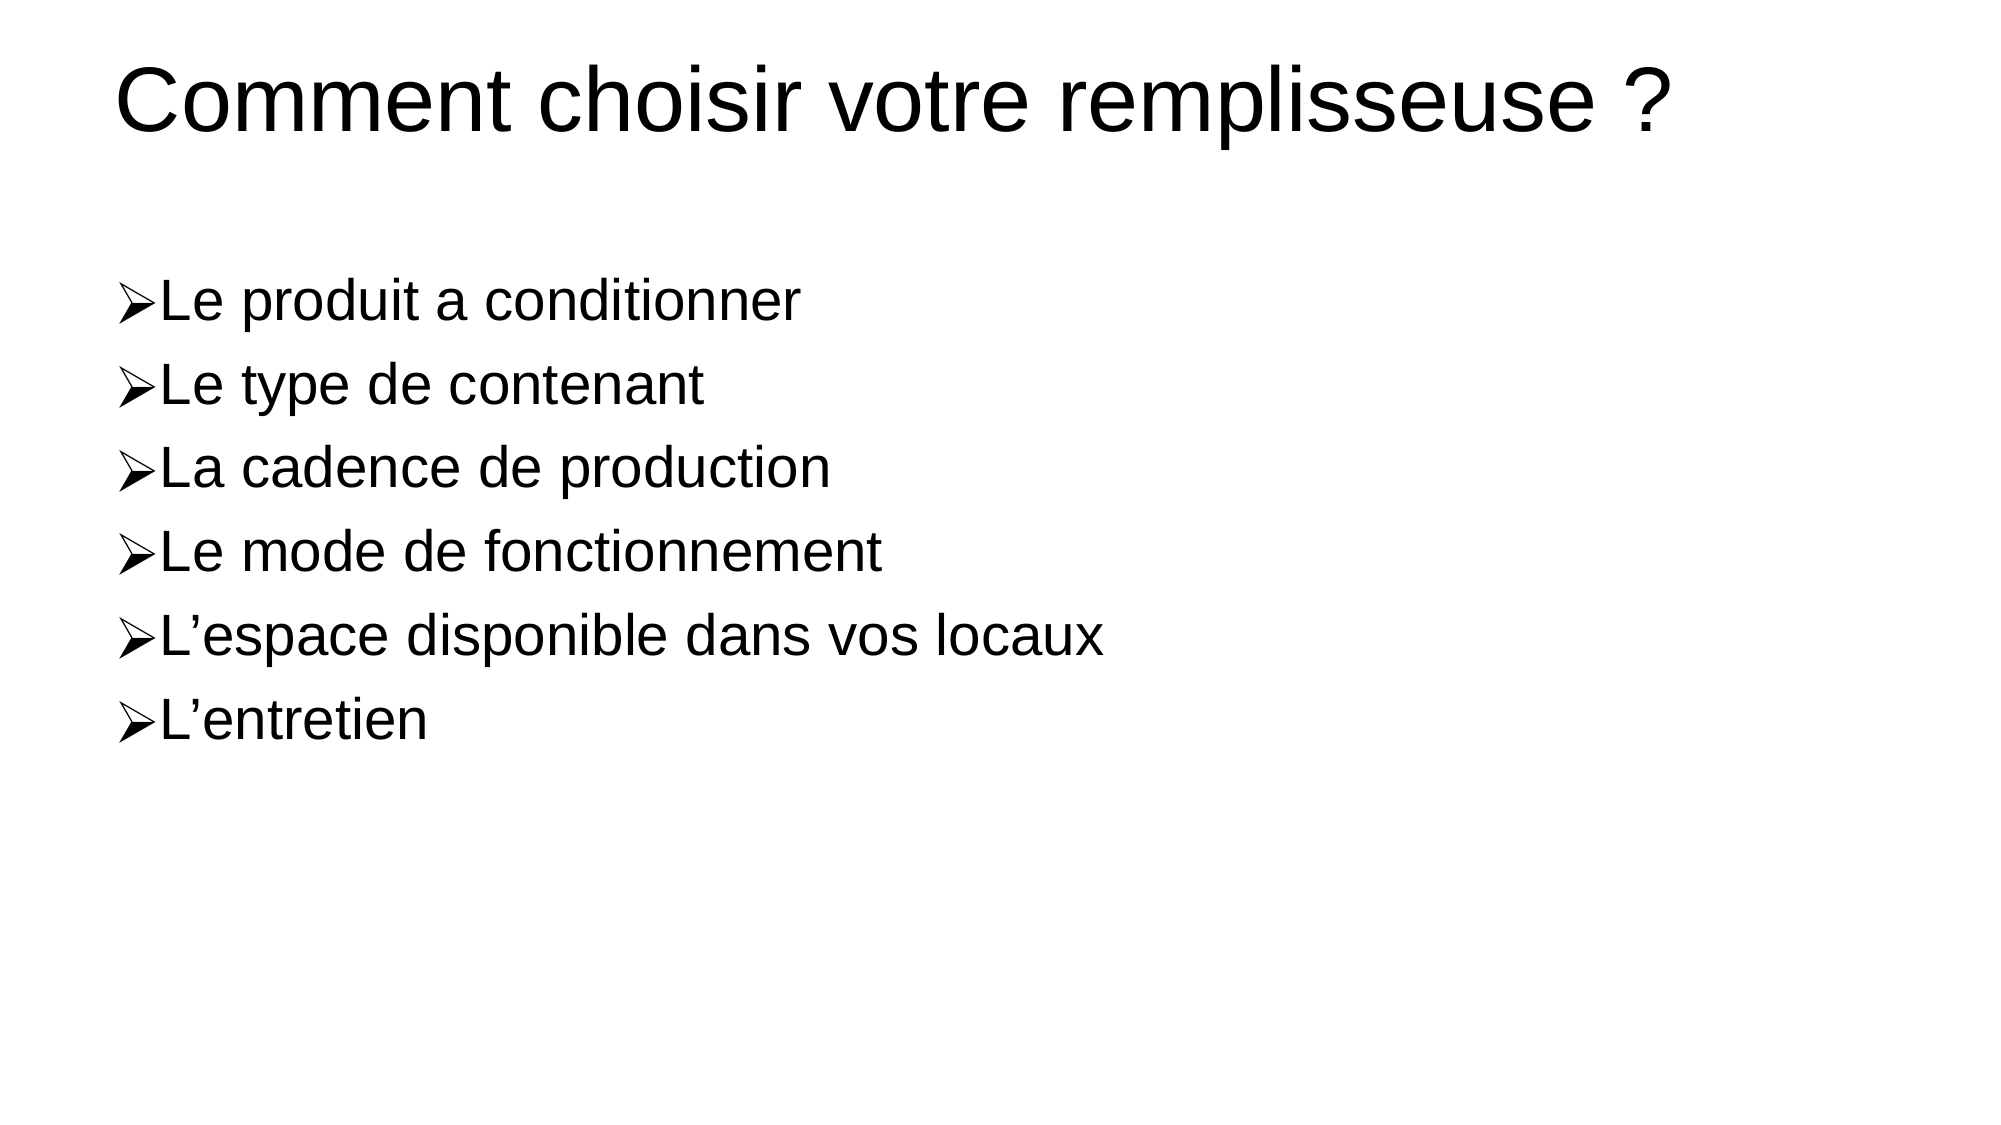

# Comment choisir votre remplisseuse ?
Le produit a conditionner
Le type de contenant
La cadence de production
Le mode de fonctionnement
L’espace disponible dans vos locaux
L’entretien